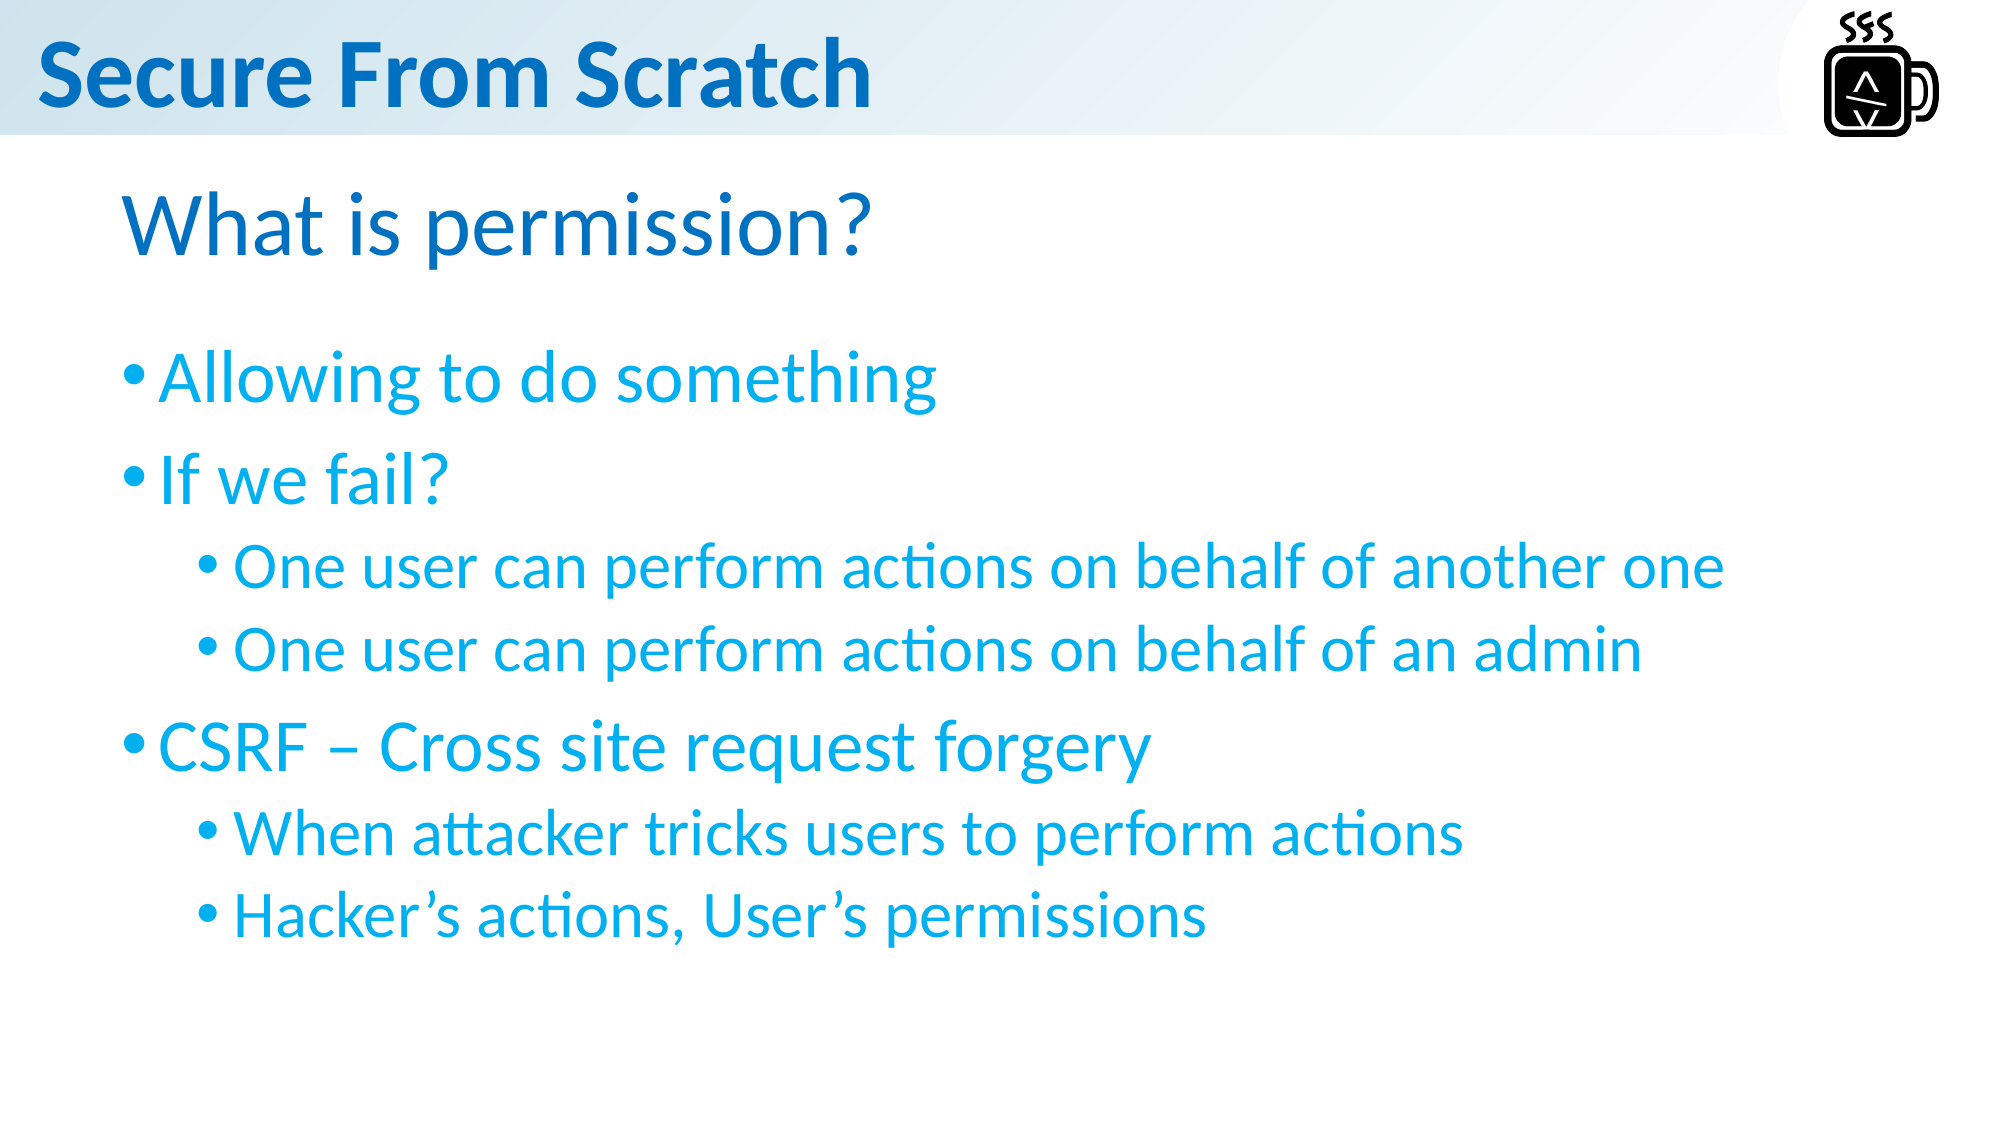

# What is permission?
Allowing to do something
If we fail?
One user can perform actions on behalf of another one
One user can perform actions on behalf of an admin
CSRF – Cross site request forgery
When attacker tricks users to perform actions
Hacker’s actions, User’s permissions